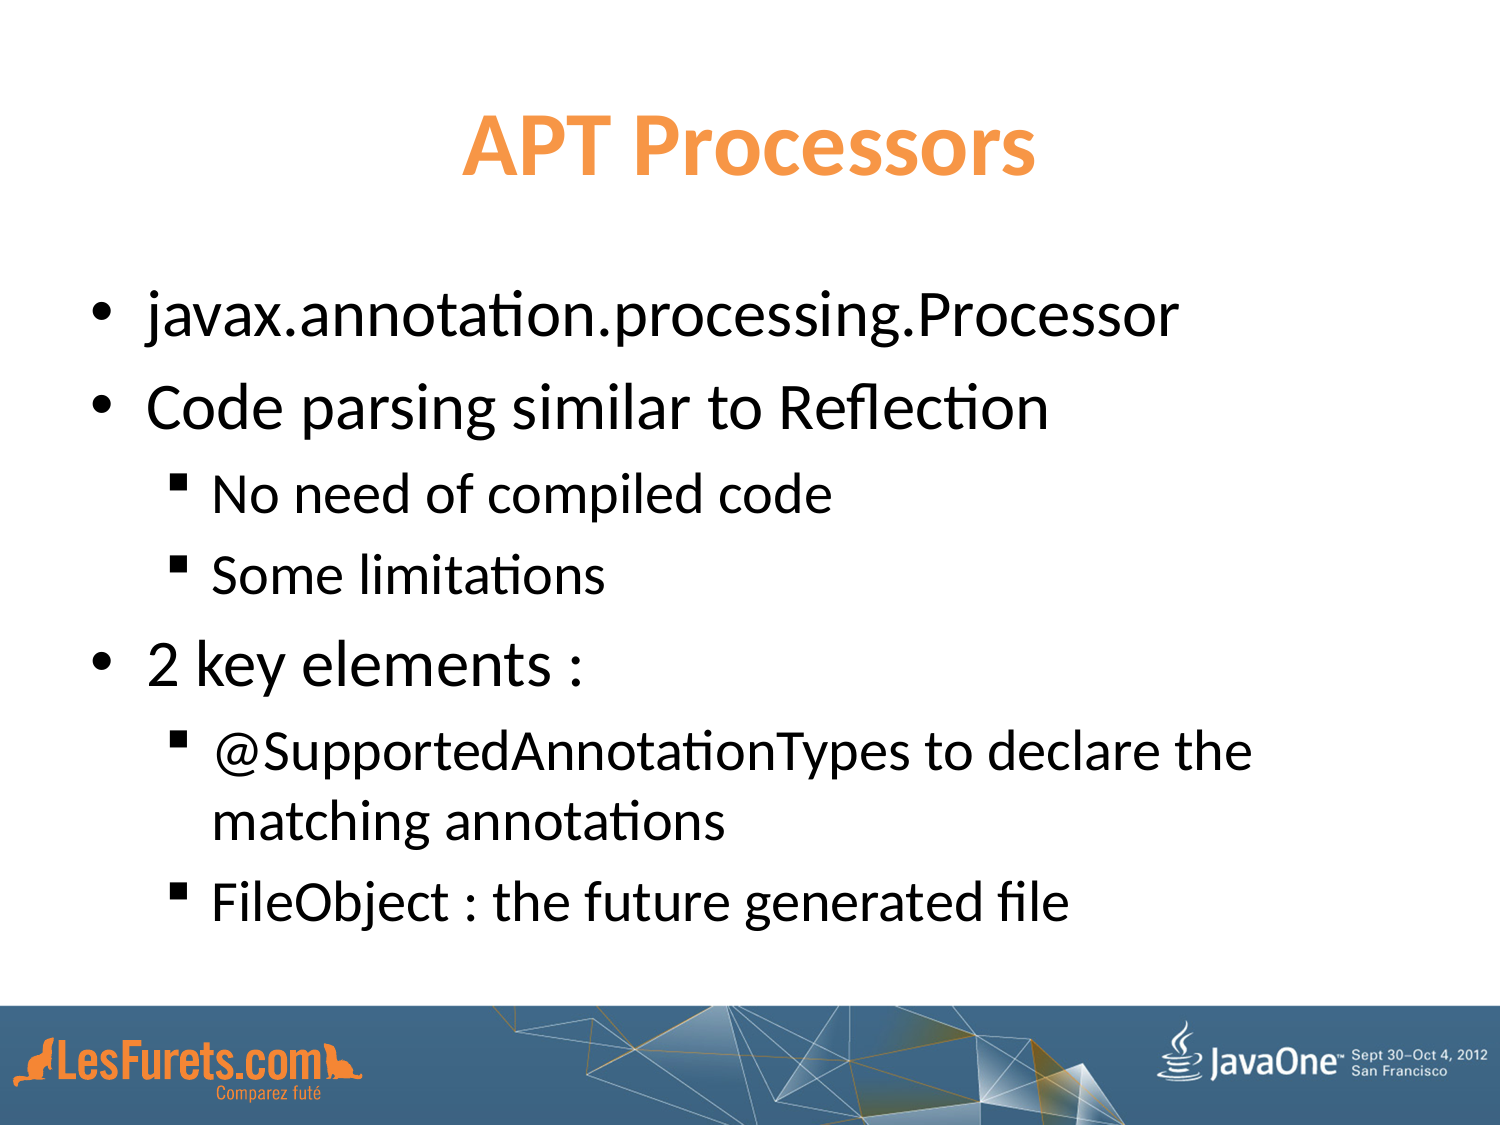

# APT Processors
javax.annotation.processing.Processor
Code parsing similar to Reflection
No need of compiled code
Some limitations
2 key elements :
@SupportedAnnotationTypes to declare the matching annotations
FileObject : the future generated file